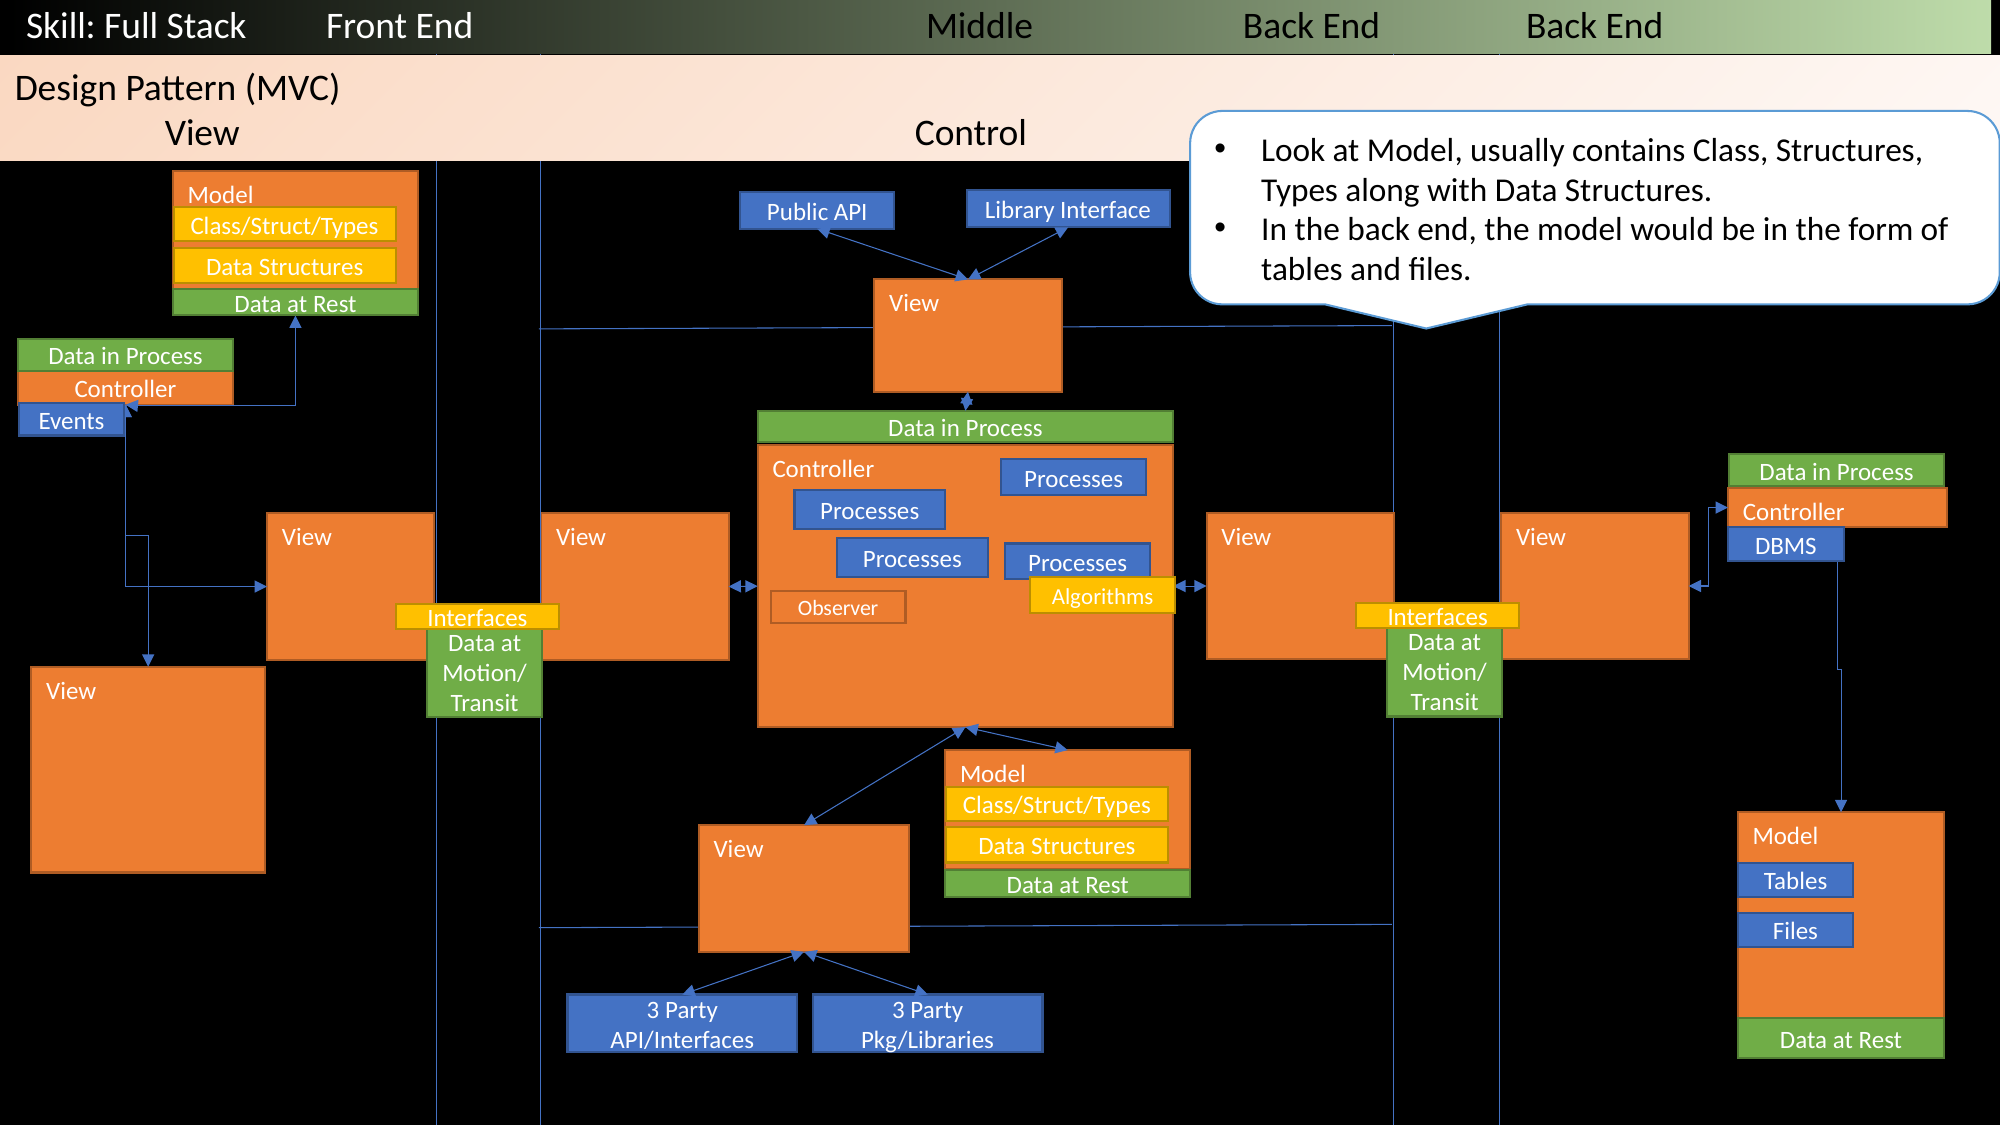

Skill: Full Stack	Front End				Middle		  Back End	Back End
Design Pattern (MVC)
  	View 					Control 					Model
Look at Model, usually contains Class, Structures, Types along with Data Structures.
In the back end, the model would be in the form of tables and files.
Model
Library Interface
Public API
Class/Struct/Types
Data Structures
View
Data at Rest
Data in Process
Controller
Events
Data in Process
Controller
Data in Process
Processes
Controller
Processes
View
View
View
View
DBMS
Processes
Processes
Algorithms
Observer
Interfaces
Interfaces
Data at Motion/Transit
Data at Motion/Transit
View
Model
Class/Struct/Types
Model
View
Data Structures
Tables
Data at Rest
Data at Rest
Files
3 Party Pkg/Libraries
3 Party API/Interfaces
Data at Rest
©2019 W. Clements – BYU-Idaho v190206